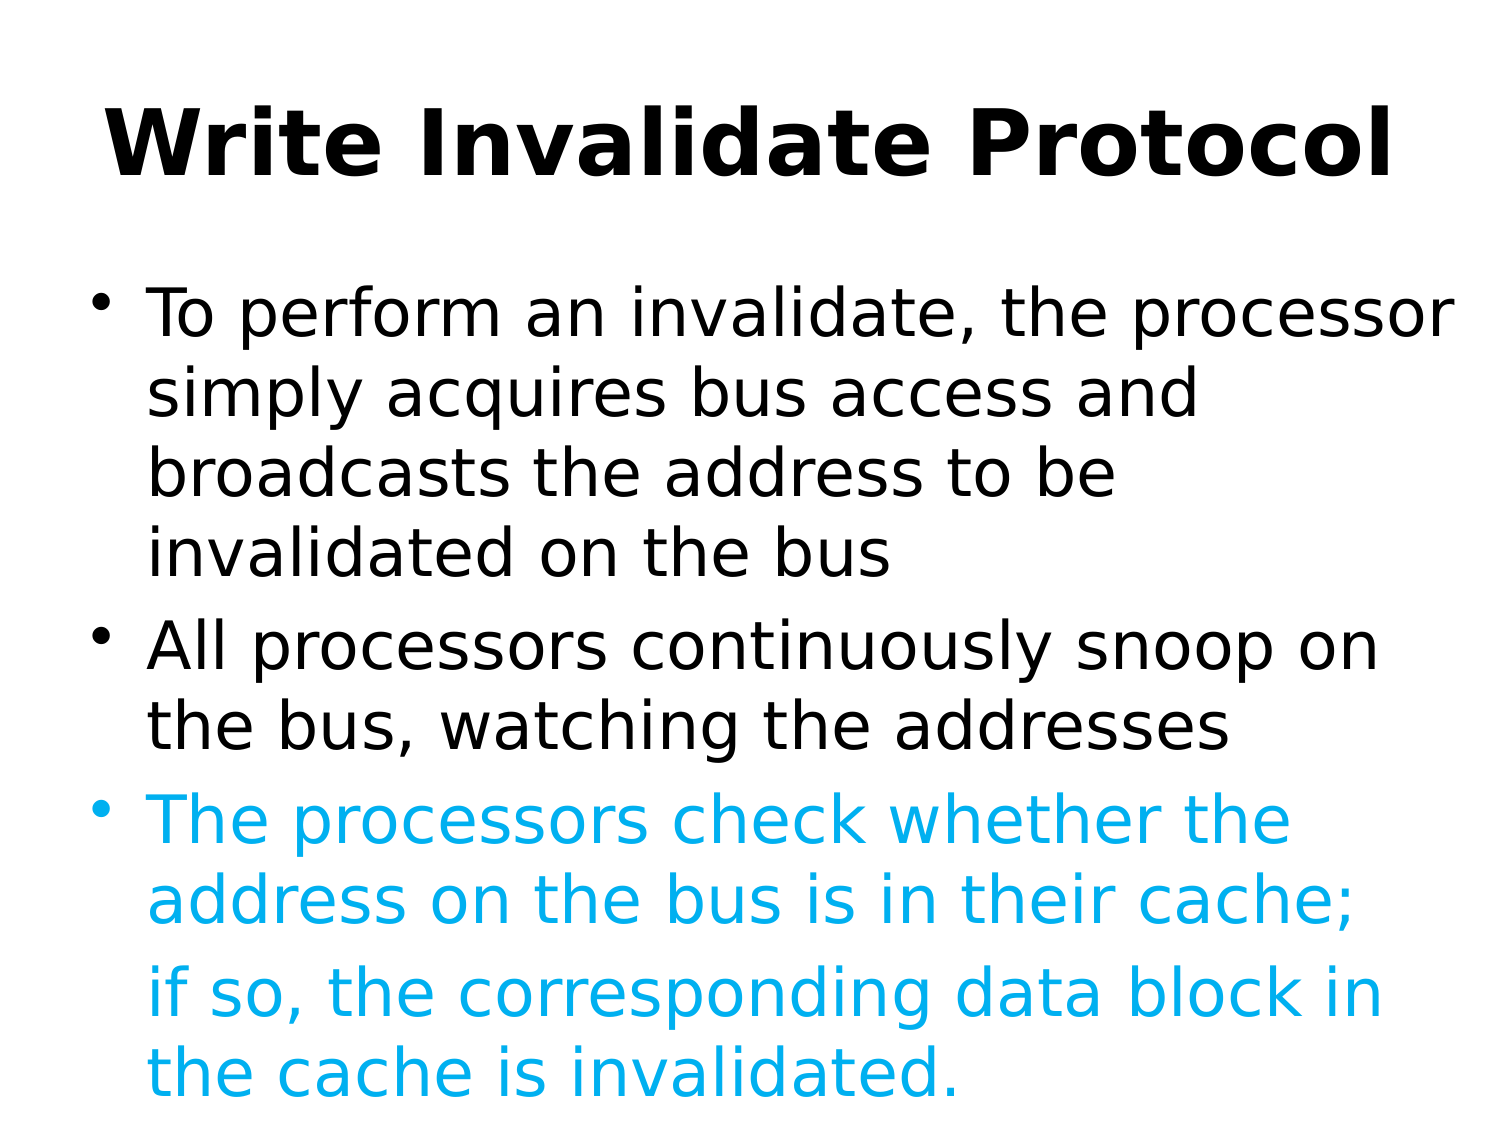

# Write Invalidate Protocol
To perform an invalidate, the processor simply acquires bus access and broadcasts the address to be invalidated on the bus
All processors continuously snoop on the bus, watching the addresses
The processors check whether the address on the bus is in their cache;
	if so, the corresponding data block in the cache is invalidated.